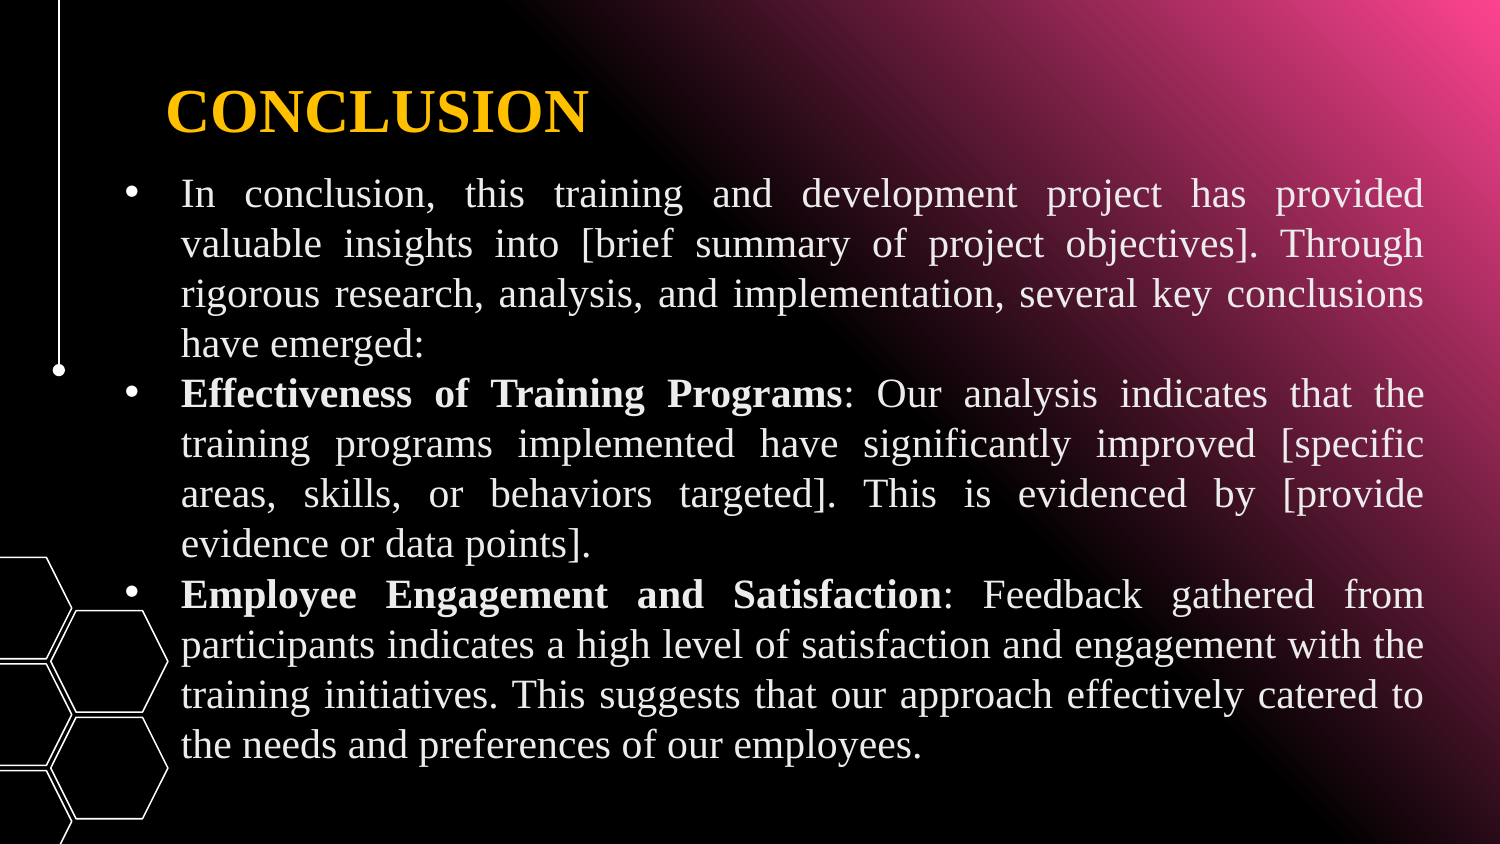

# CONCLUSION
In conclusion, this training and development project has provided valuable insights into [brief summary of project objectives]. Through rigorous research, analysis, and implementation, several key conclusions have emerged:
Effectiveness of Training Programs: Our analysis indicates that the training programs implemented have significantly improved [specific areas, skills, or behaviors targeted]. This is evidenced by [provide evidence or data points].
Employee Engagement and Satisfaction: Feedback gathered from participants indicates a high level of satisfaction and engagement with the training initiatives. This suggests that our approach effectively catered to the needs and preferences of our employees.